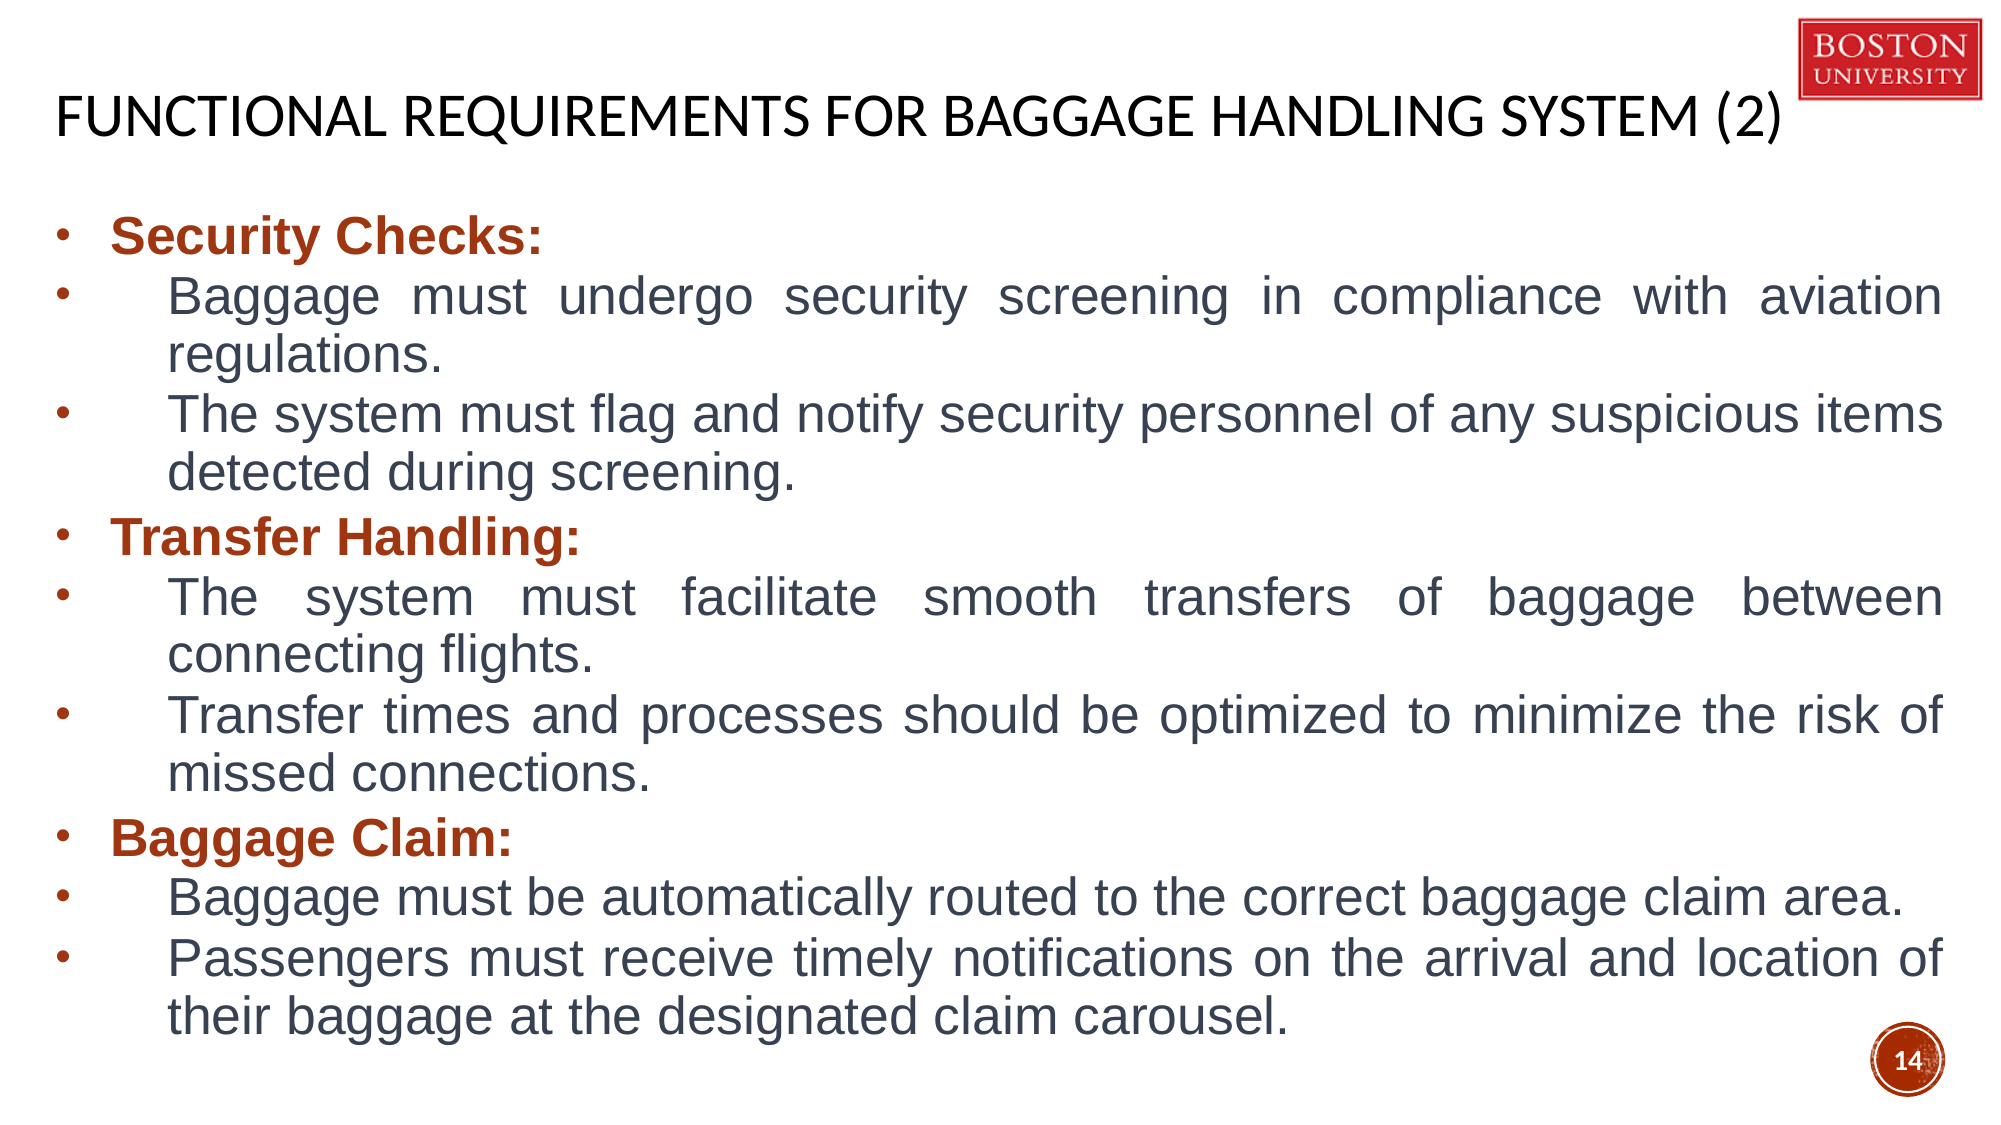

# Functional Requirements for Baggage Handling System (2)
Security Checks:
Baggage must undergo security screening in compliance with aviation regulations.
The system must flag and notify security personnel of any suspicious items detected during screening.
Transfer Handling:
The system must facilitate smooth transfers of baggage between connecting flights.
Transfer times and processes should be optimized to minimize the risk of missed connections.
Baggage Claim:
Baggage must be automatically routed to the correct baggage claim area.
Passengers must receive timely notifications on the arrival and location of their baggage at the designated claim carousel.

14